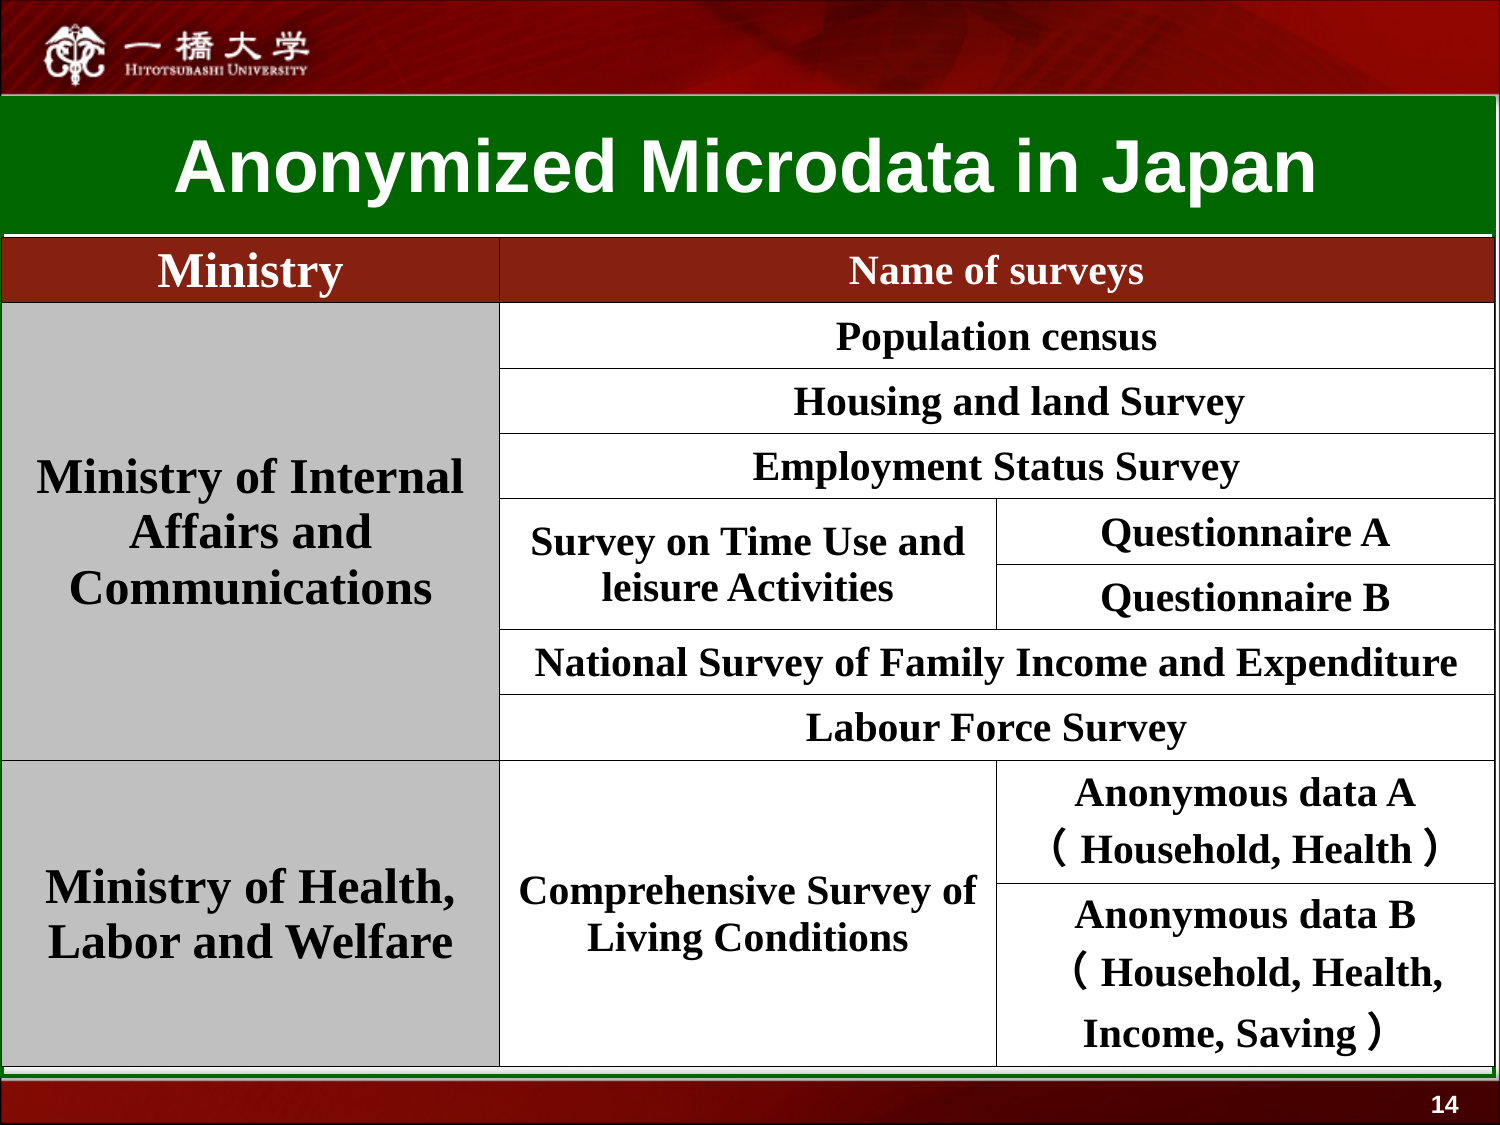

# Anonymized Microdata in Japan

| Ministry | Name of surveys |  |
| --- | --- | --- |
| Ministry of Internal Affairs and Communications | Population census |  |
|  | Housing and land Survey |  |
|  | Employment Status Survey |  |
|  | Survey on Time Use and leisure Activities | Questionnaire A |
|  |  | Questionnaire B |
|  | National Survey of Family Income and Expenditure |  |
|  | Labour Force Survey |  |
| Ministry of Health, Labor and Welfare | Comprehensive Survey of Living Conditions | Anonymous data A （Household, Health） |
|  |  | Anonymous data B （Household, Health, Income, Saving） |
14